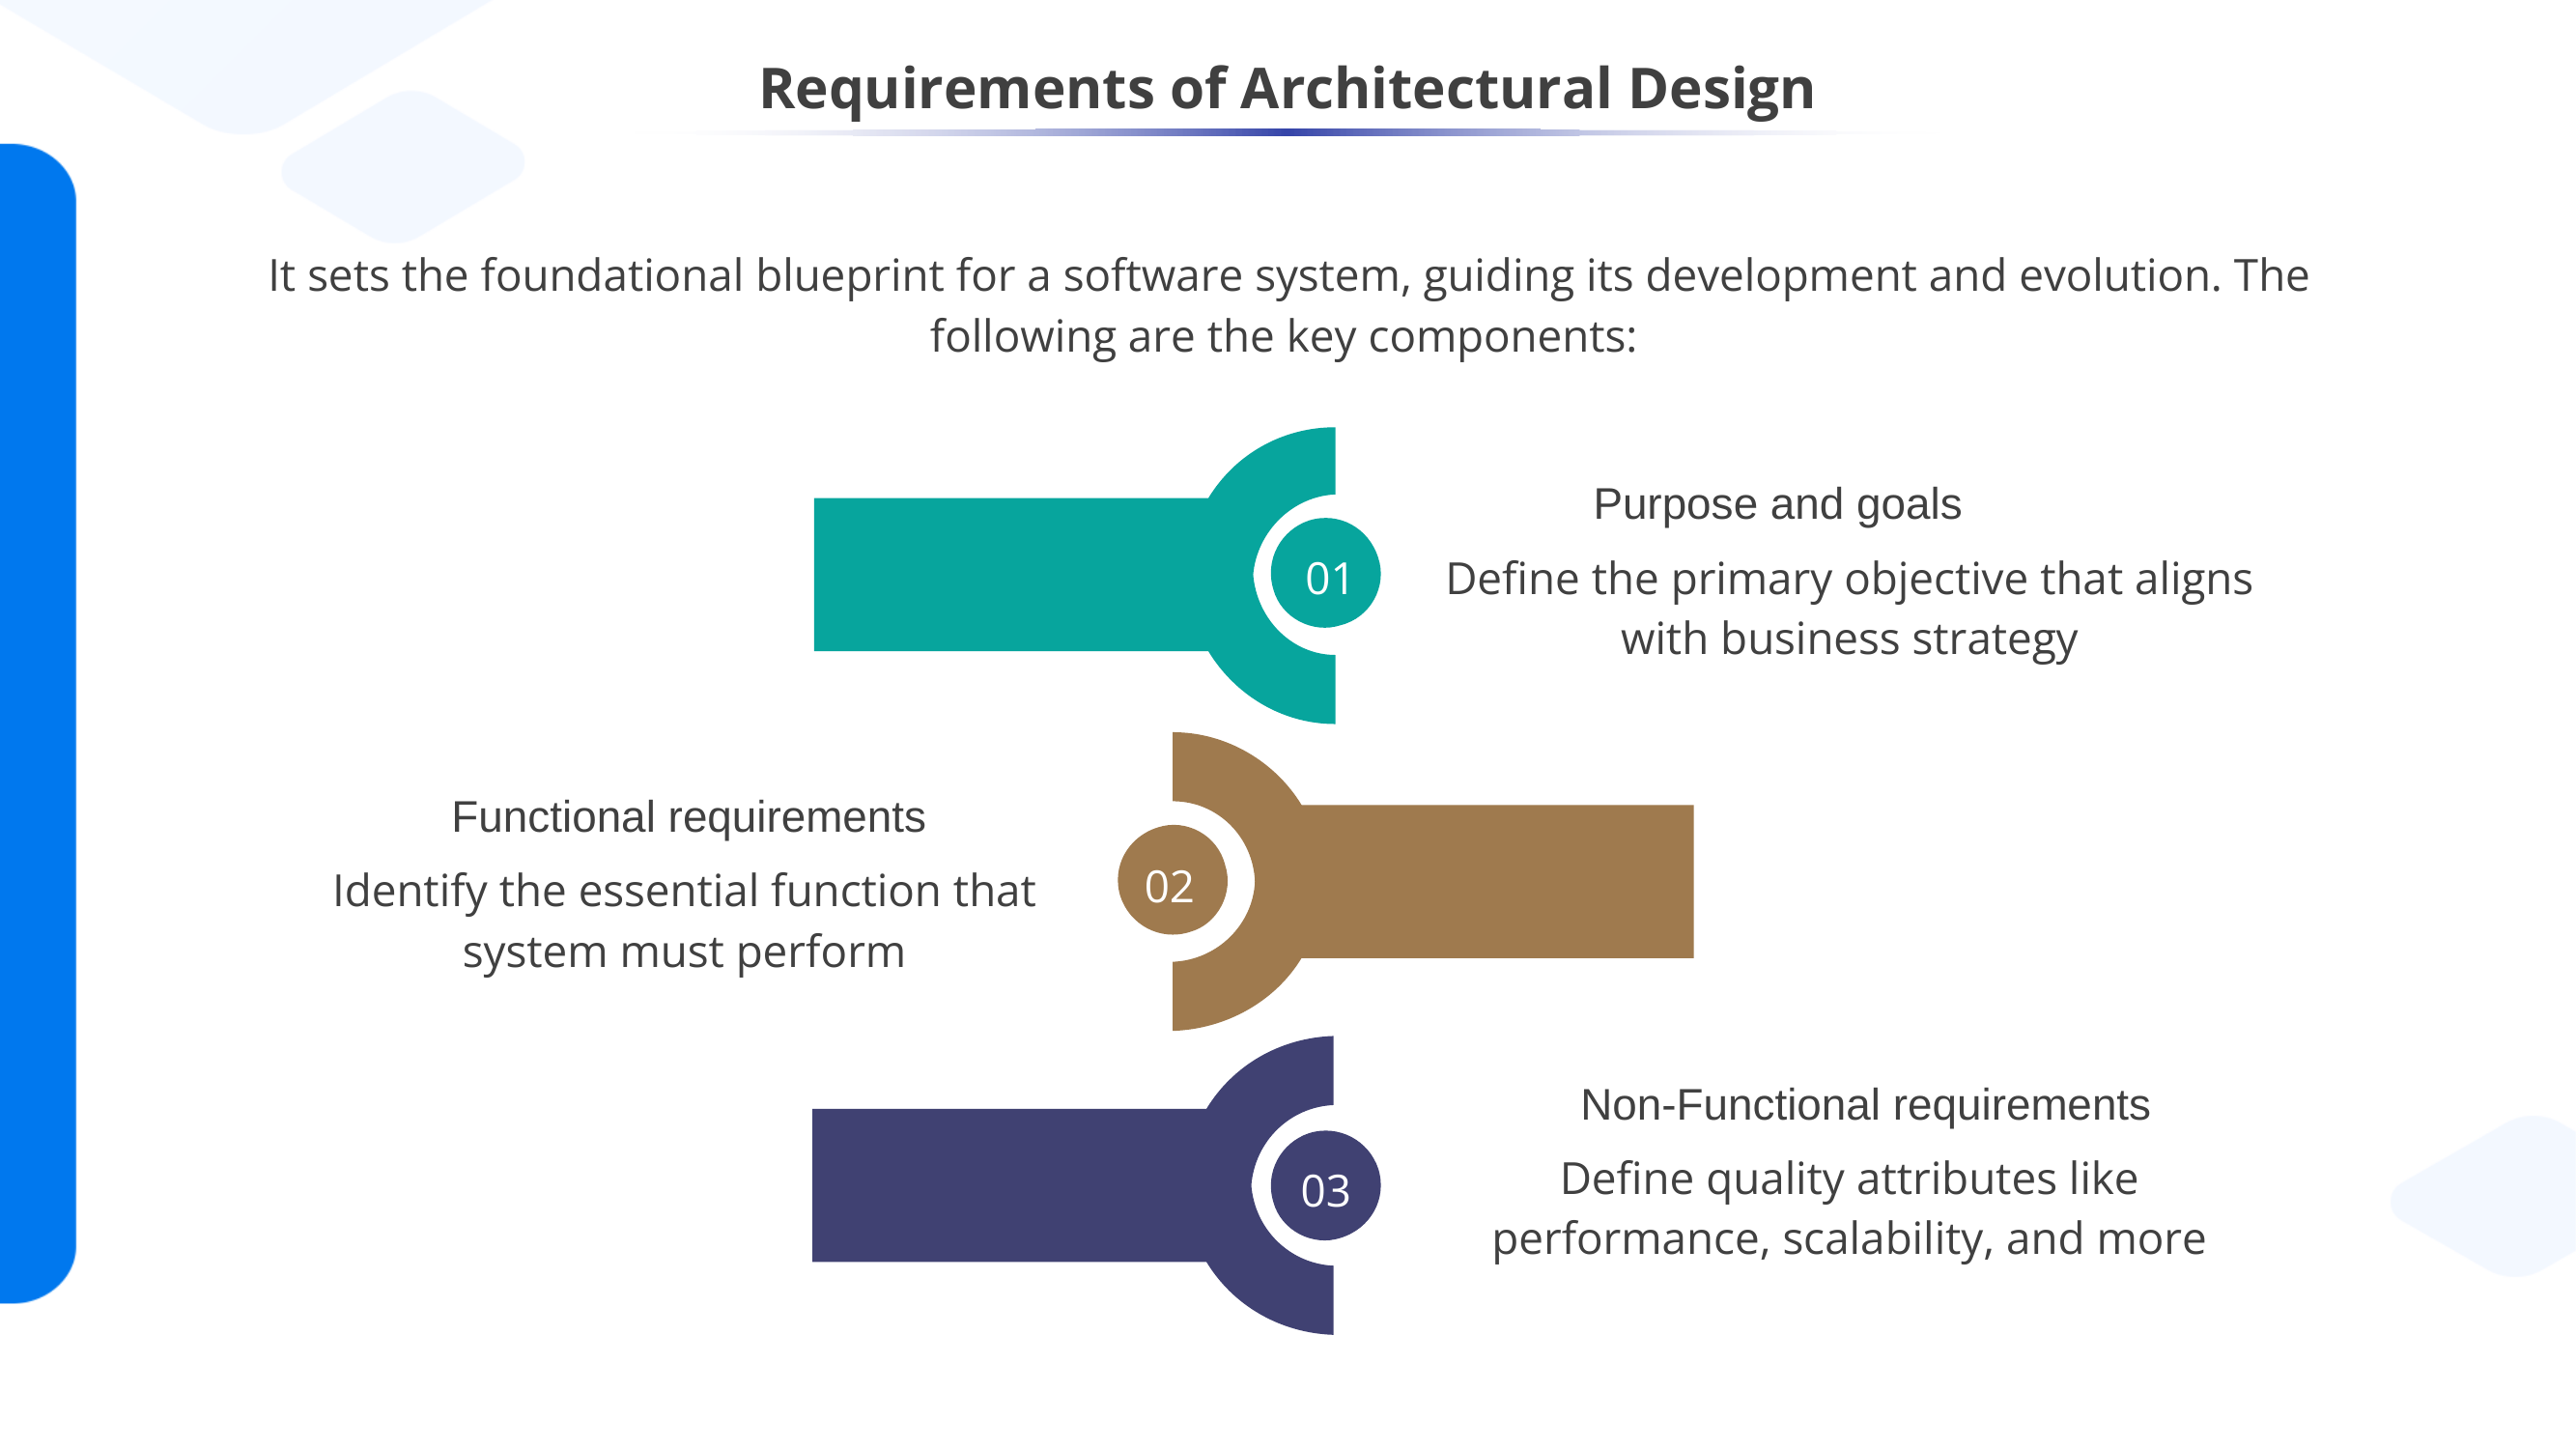

# Requirements of Architectural Design

It sets the foundational blueprint for a software system, guiding its development and evolution. The following are the key components:

01
Purpose and goals
Define the primary objective that aligns with business strategy

02
Functional requirements
Identify the essential function that system must perform

Non-Functional requirements
Define quality attributes like performance, scalability, and more
03